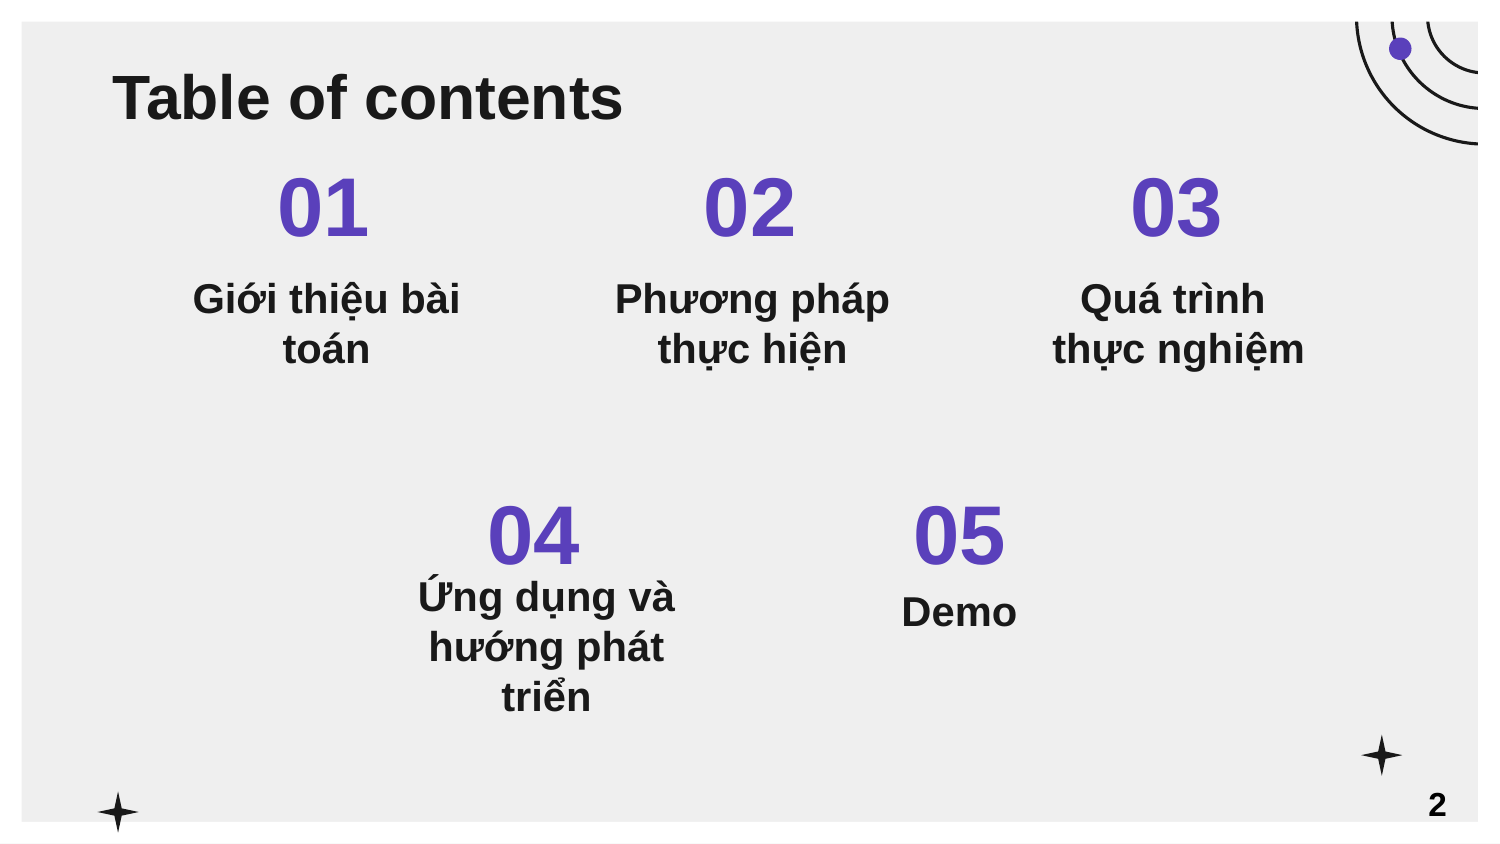

Table of contents
01
02
03
Giới thiệu bài toán
Phương pháp
thực hiện
Quá trình
thực nghiệm
04
05
Demo
# Ứng dụng và hướng phát triển

2